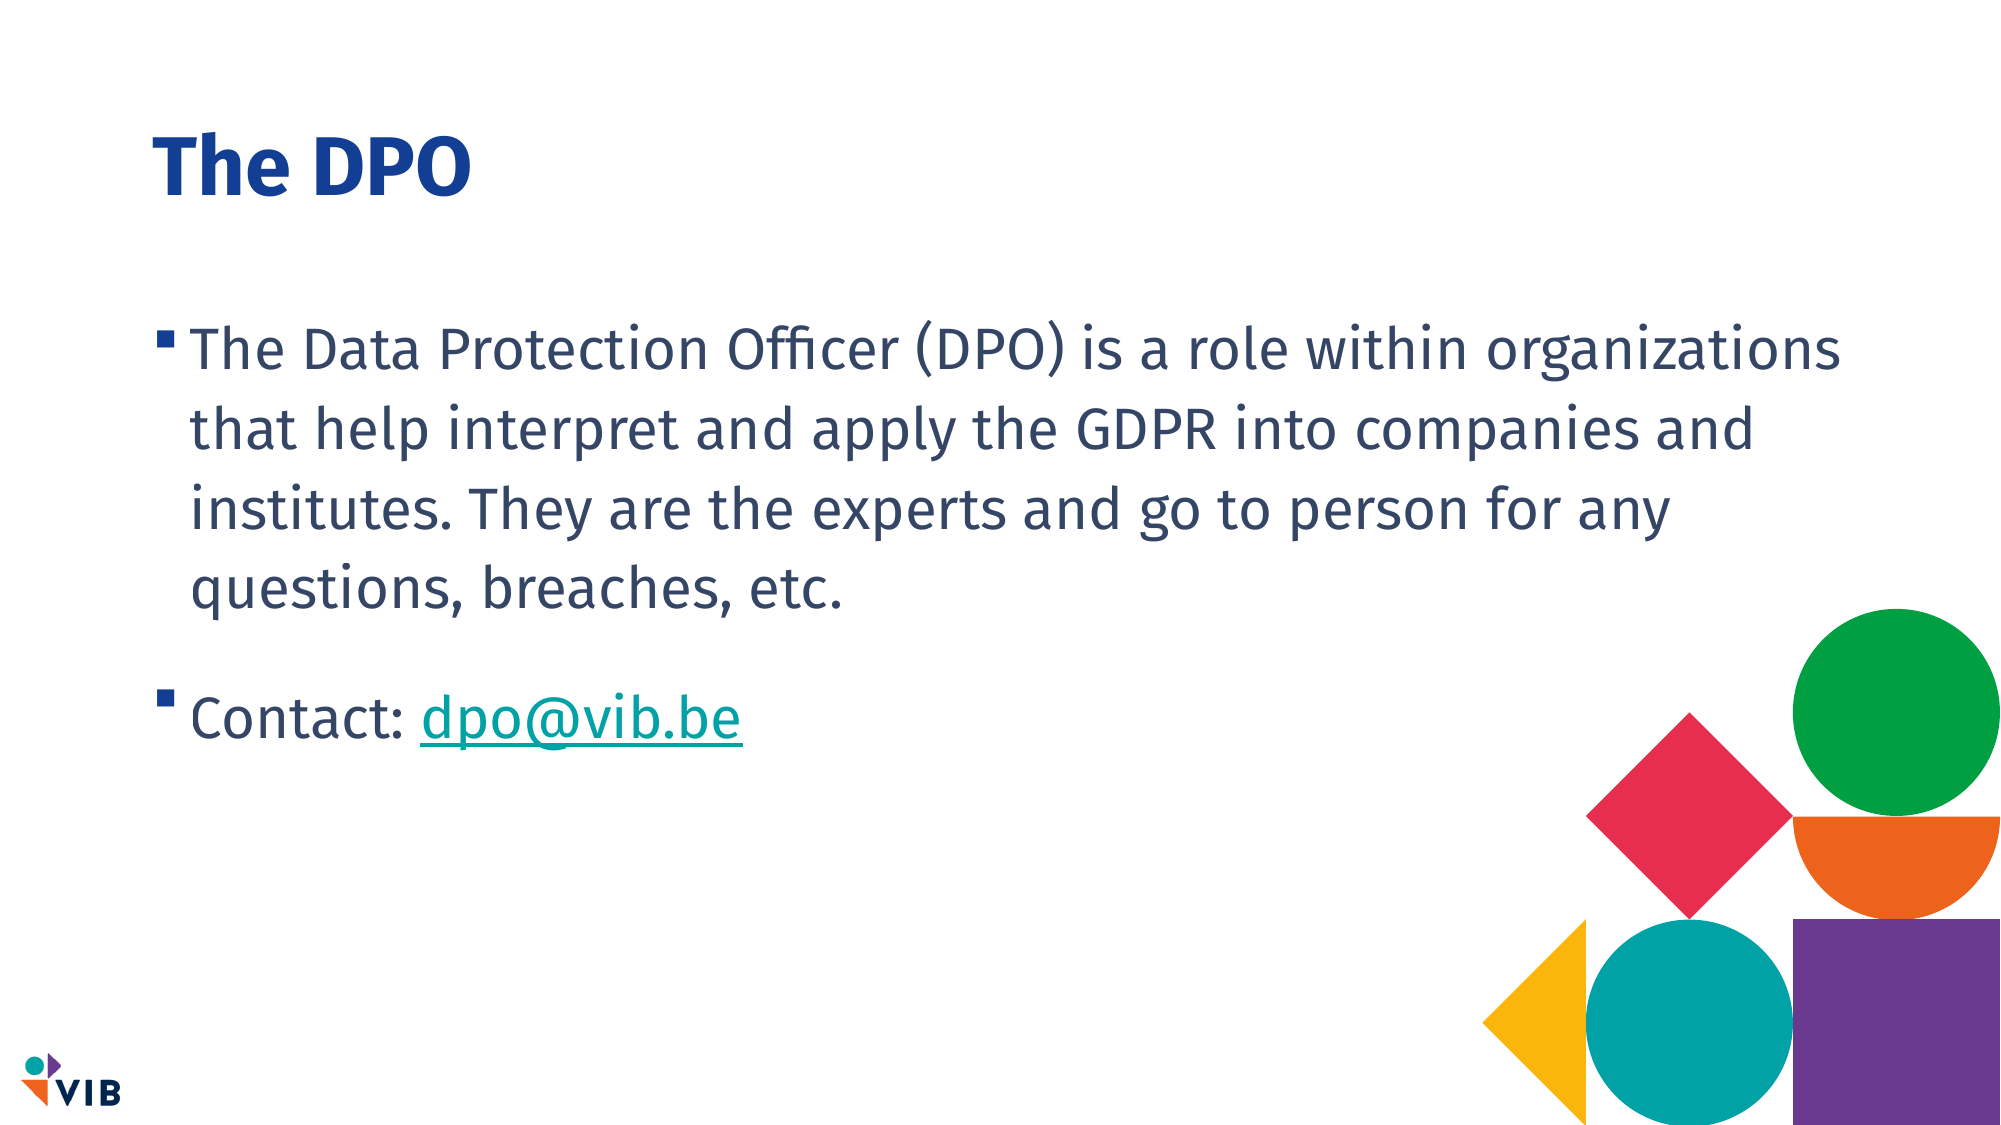

# The DPO
The Data Protection Officer (DPO) is a role within organizations that help interpret and apply the GDPR into companies and institutes. They are the experts and go to person for any questions, breaches, etc.
Contact: dpo@vib.be